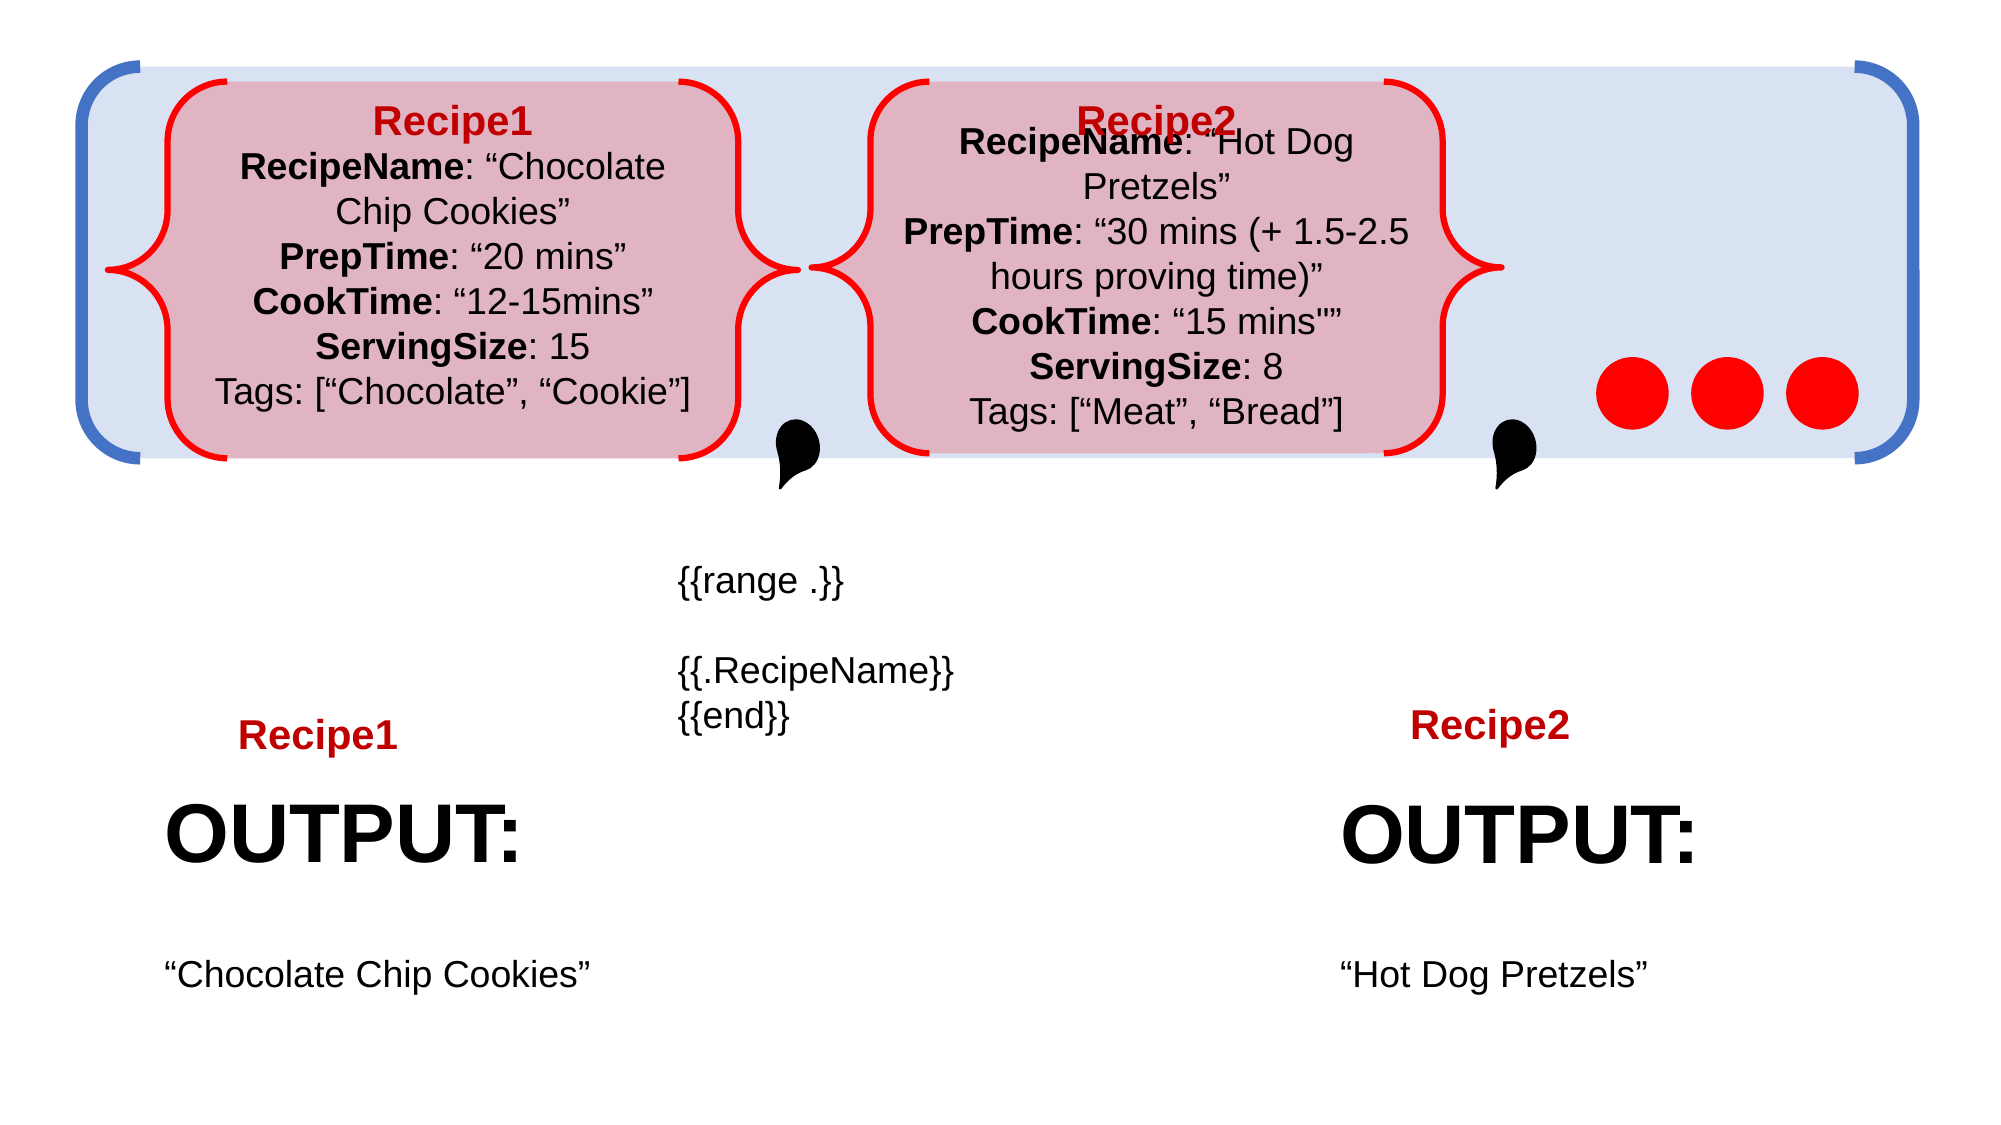

RecipeName: “Chocolate Chip Cookies”
PrepTime: “20 mins”
CookTime: “12-15mins”
ServingSize: 15
Tags: [“Chocolate”, “Cookie”]

RecipeName: “Hot Dog Pretzels”
PrepTime: “30 mins (+ 1.5-2.5 hours proving time)”
CookTime: “15 mins"”
ServingSize: 8
Tags: [“Meat”, “Bread”]

Recipe1
Recipe2

{{range .}}
	{{.RecipeName}}
{{end}}
Recipe2
Recipe1
OUTPUT:
OUTPUT:
“Chocolate Chip Cookies”
“Hot Dog Pretzels”